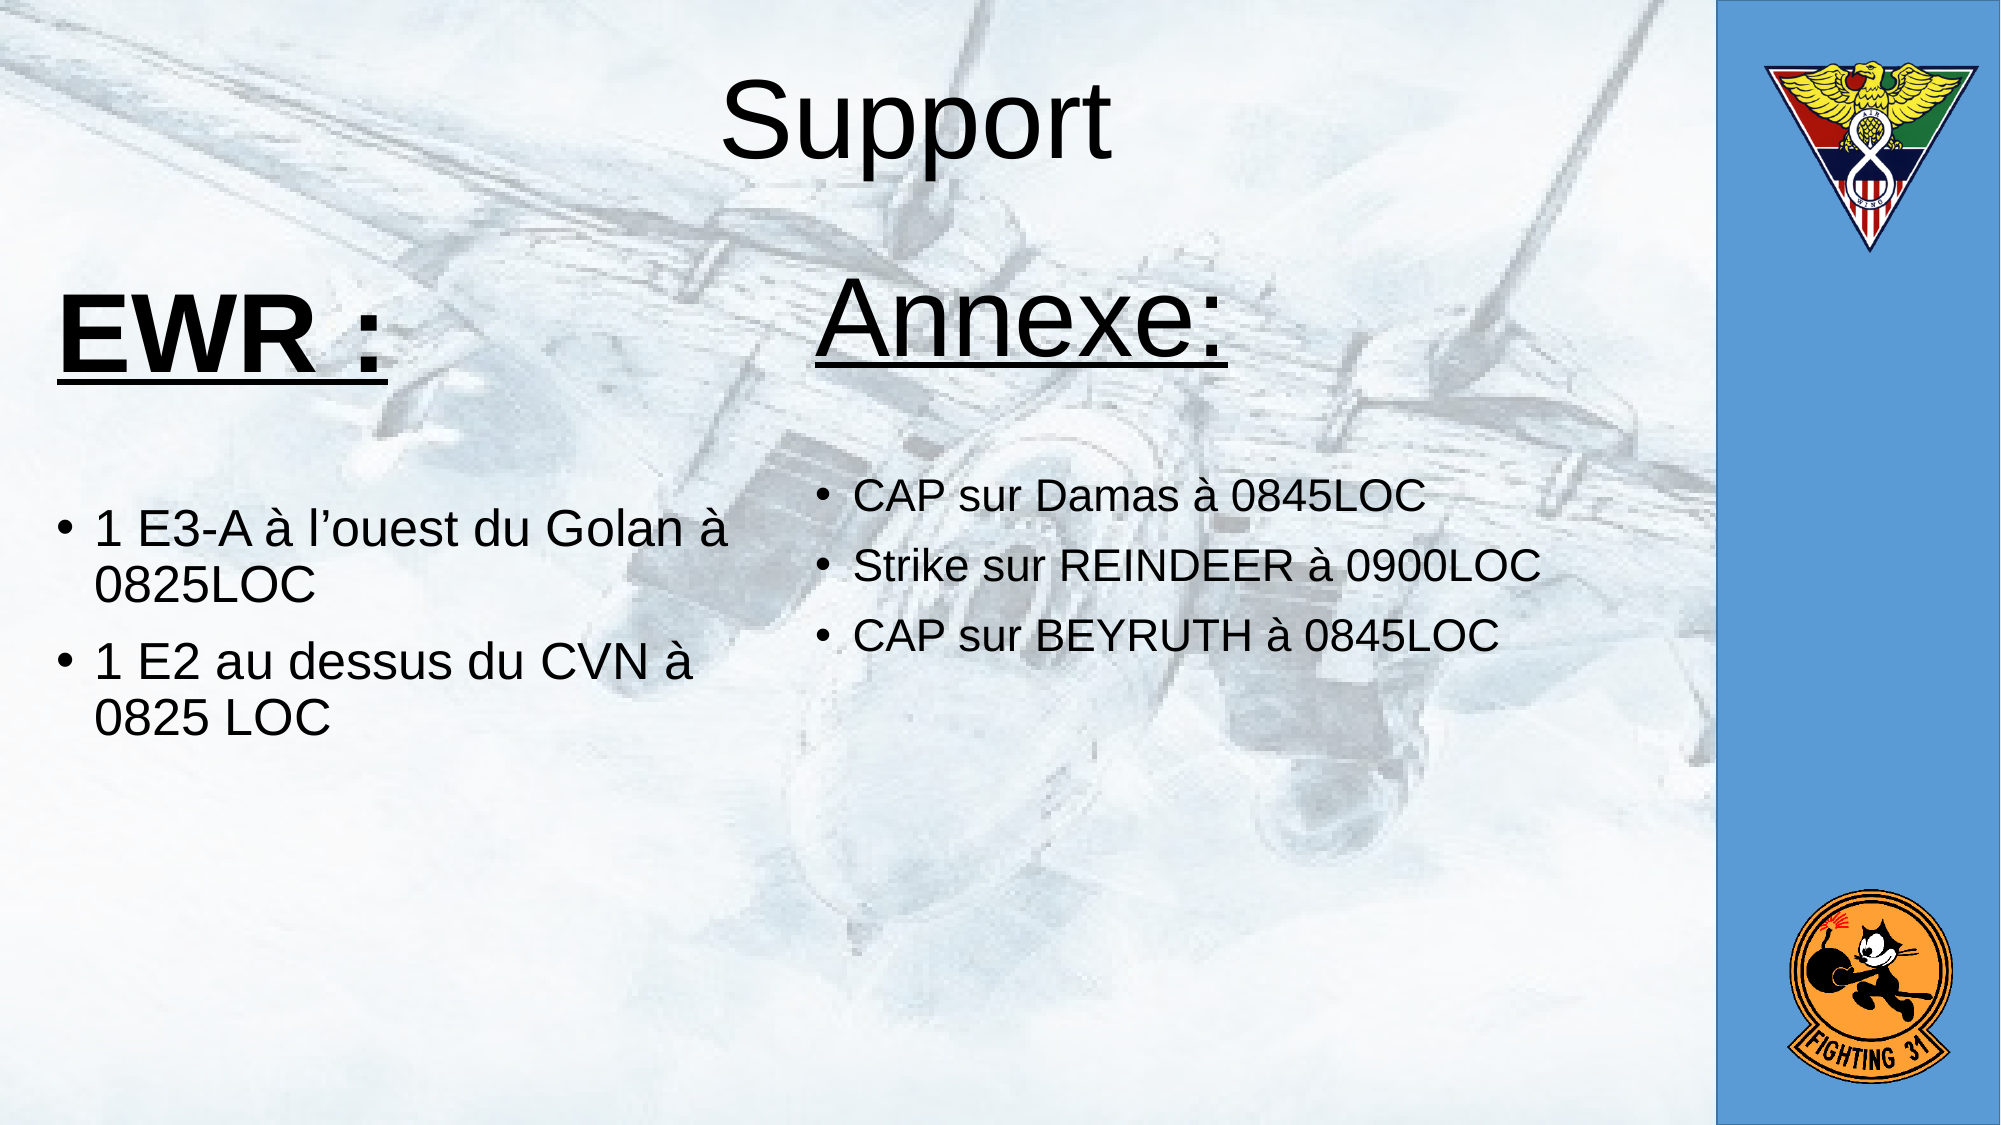

# Support
Annexe:

CAP sur Damas à 0845LOC
Strike sur REINDEER à 0900LOC
CAP sur BEYRUTH à 0845LOC

EWR :

1 E3-A à l’ouest du Golan à 0825LOC
1 E2 au dessus du CVN à 0825 LOC